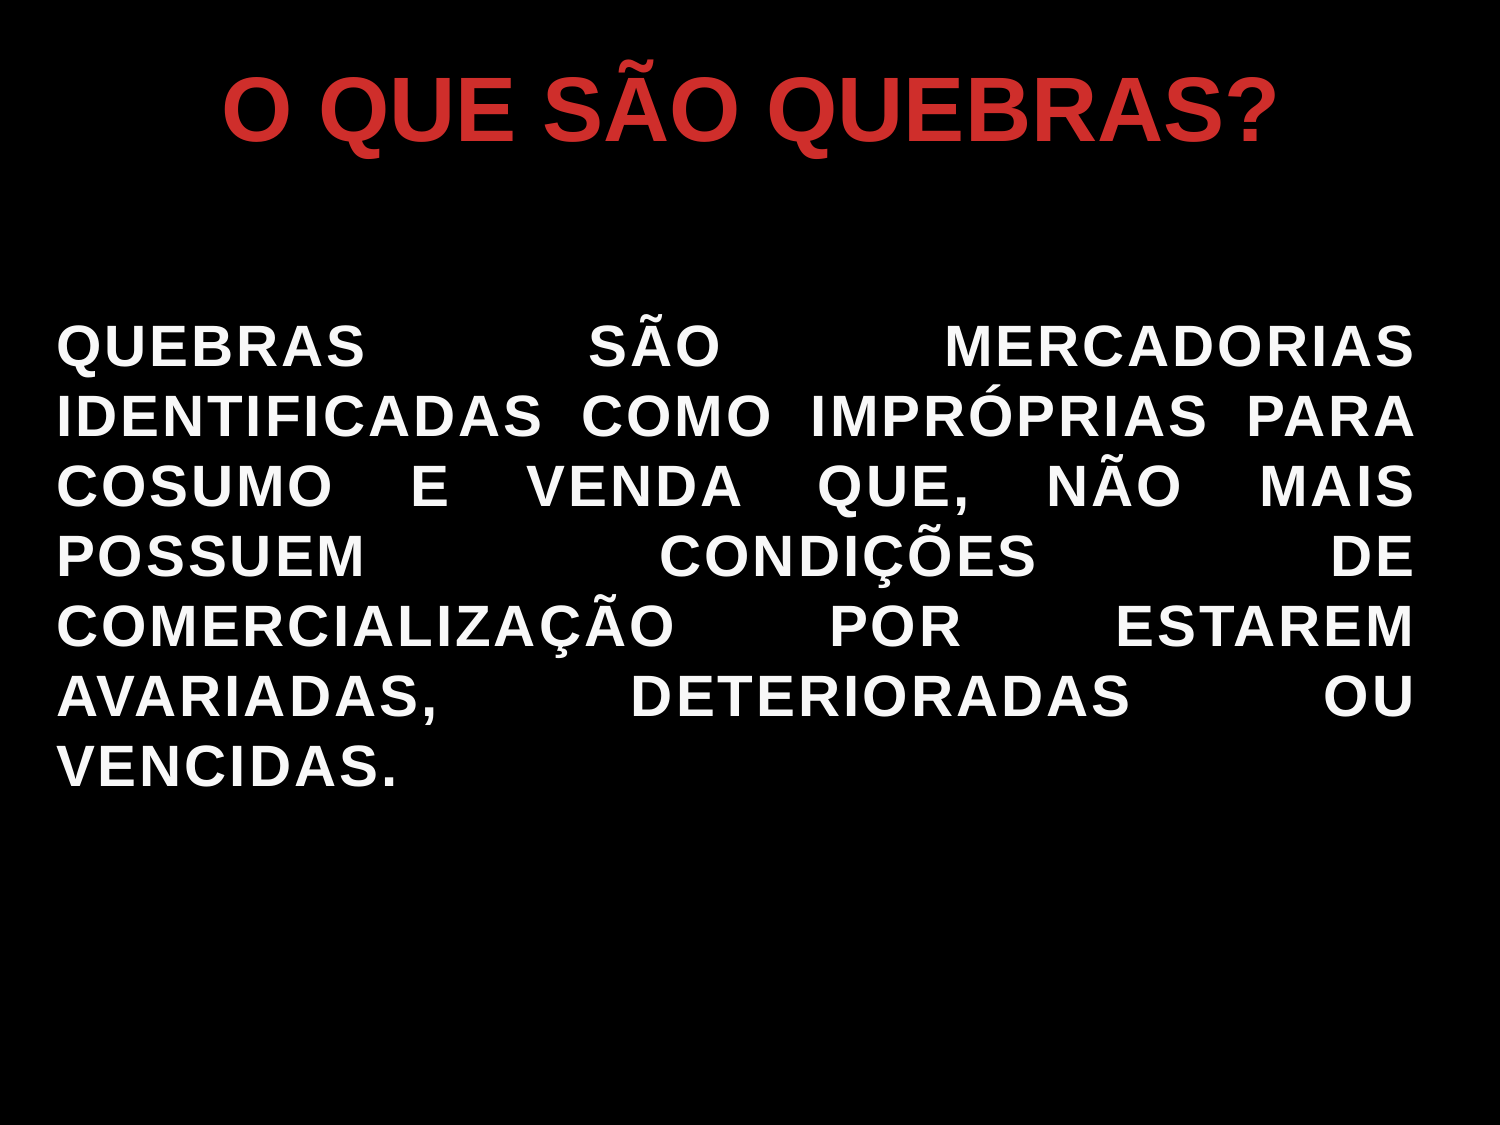

O QUE SÃO QUEBRAS?

QUEBRAS SÃO MERCADORIAS IDENTIFICADAS COMO IMPRÓPRIAS PARA COSUMO E VENDA QUE, NÃO MAIS POSSUEM CONDIÇÕES DE COMERCIALIZAÇÃO POR ESTAREM AVARIADAS, DETERIORADAS OU VENCIDAS.